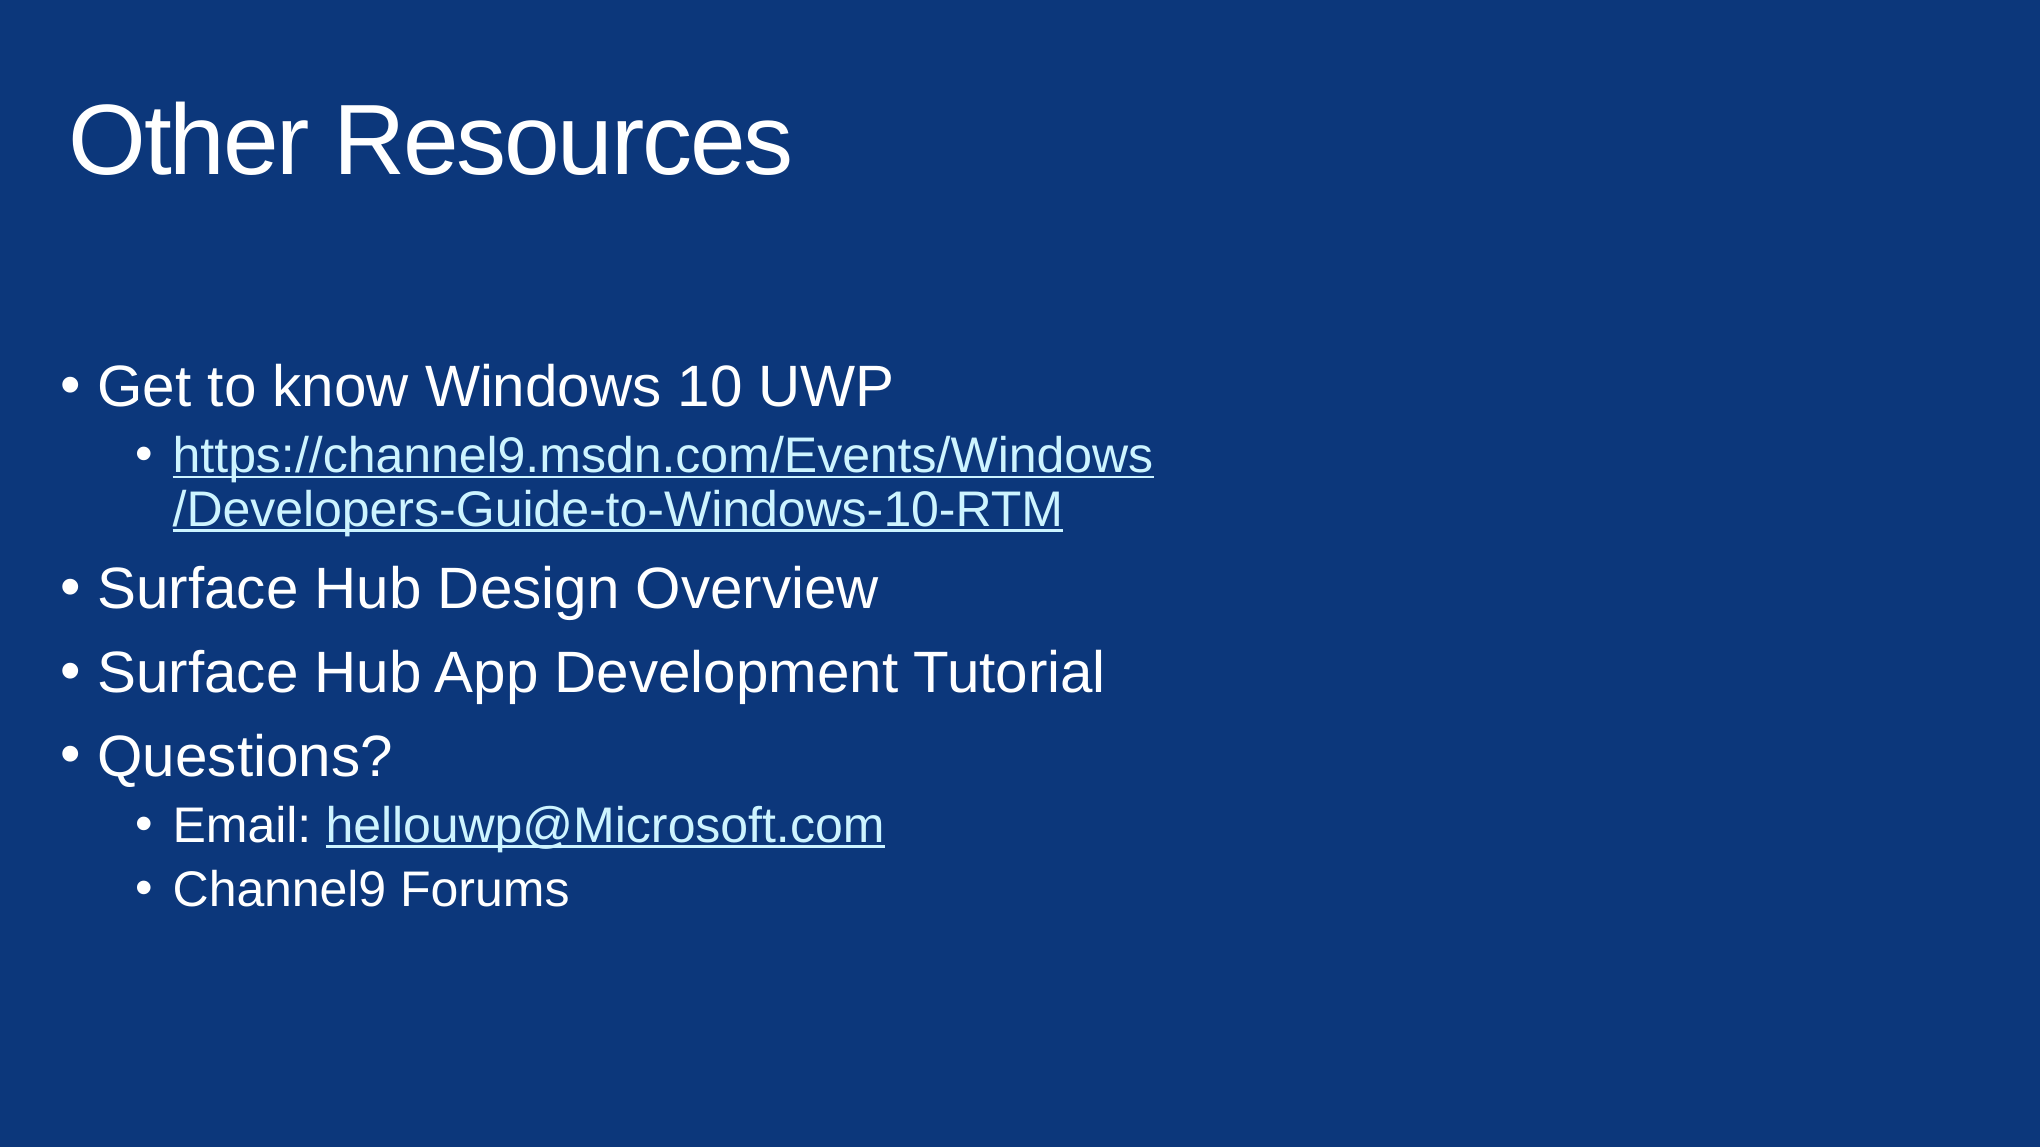

Other Resources
Get to know Windows 10 UWP
https://channel9.msdn.com/Events/Windows/Developers-Guide-to-Windows-10-RTM
Surface Hub Design Overview
Surface Hub App Development Tutorial
Questions?
Email: hellouwp@Microsoft.com
Channel9 Forums